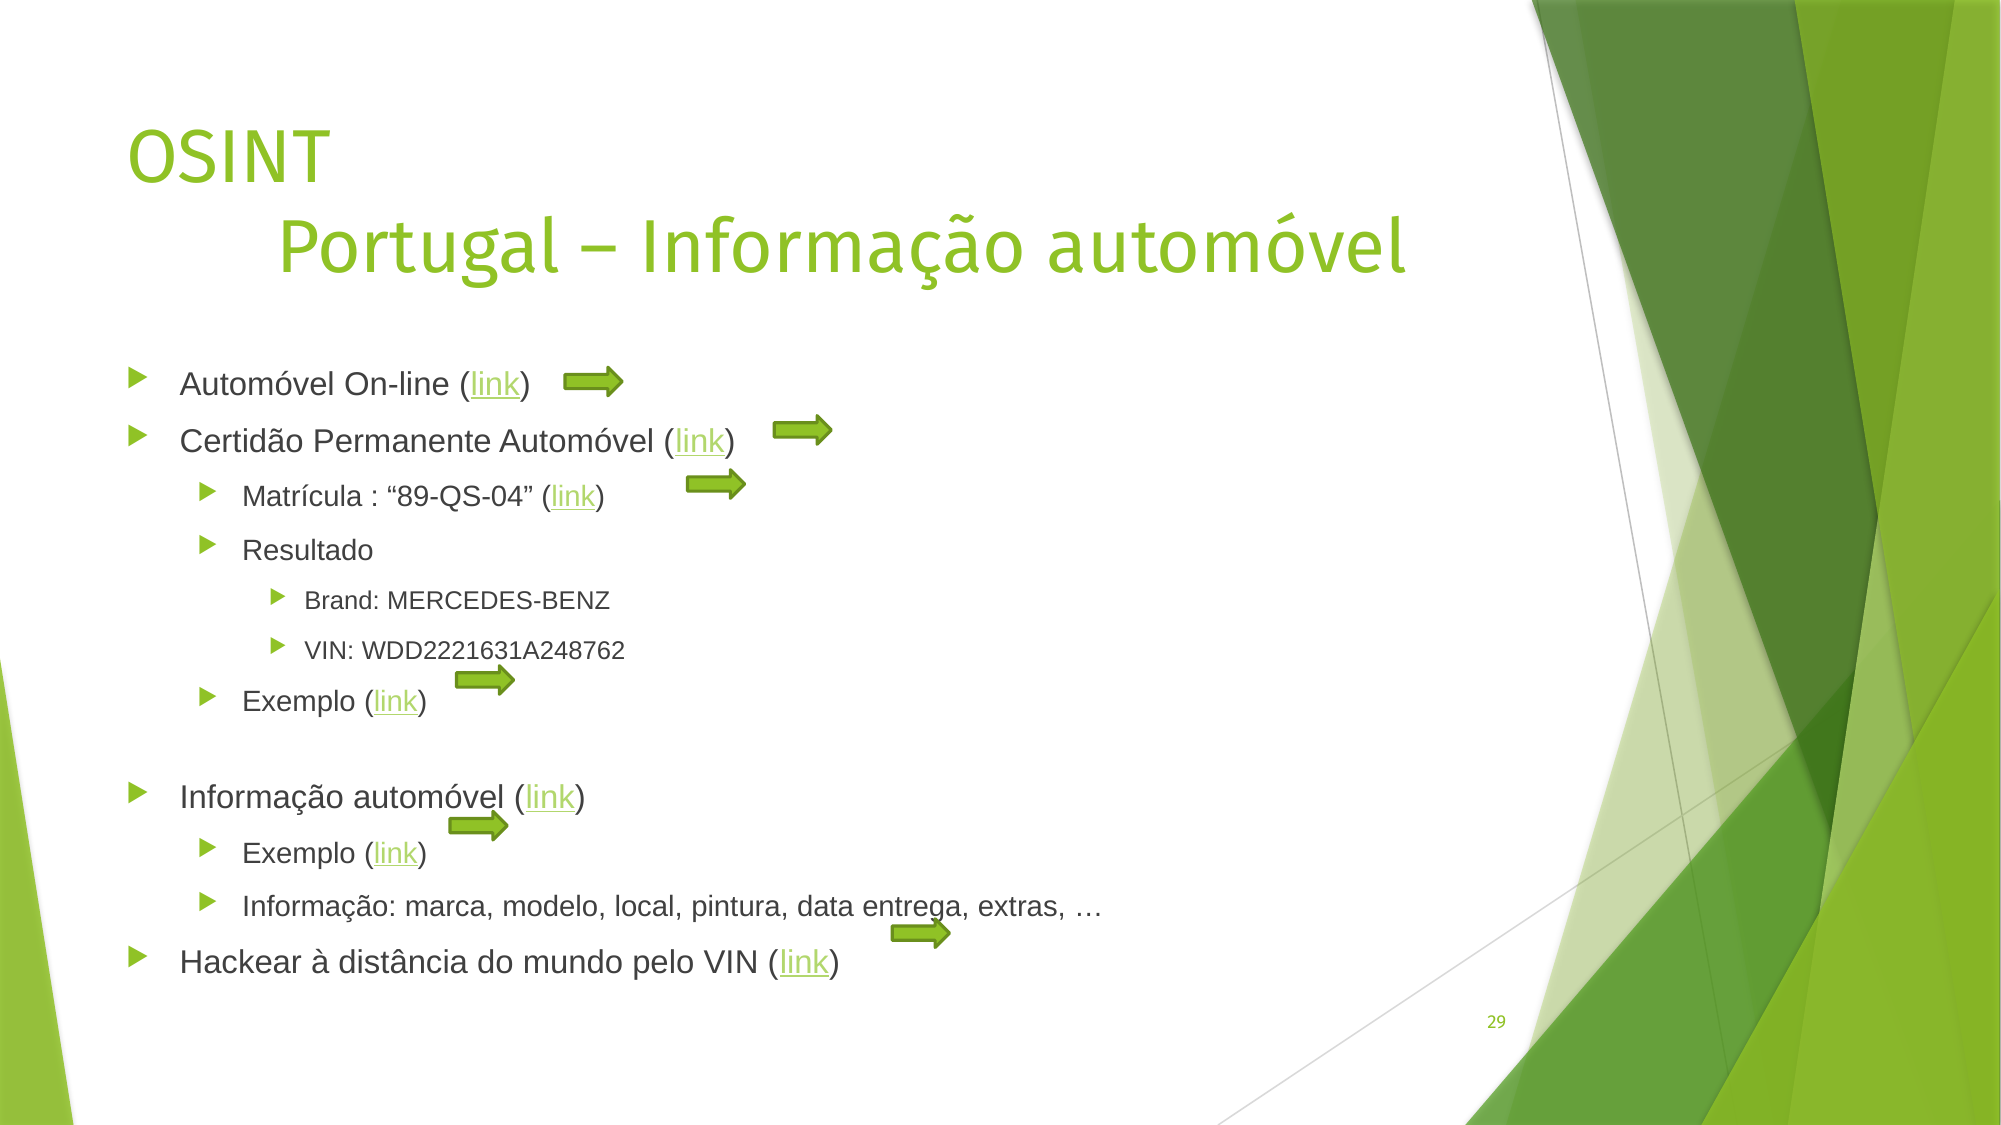

# OSINT Portugal – Informação automóvel
Automóvel On-line (link)
Certidão Permanente Automóvel (link)
Matrícula : “89-QS-04” (link)
Resultado
Brand: MERCEDES-BENZ
VIN: WDD2221631A248762
Exemplo (link)

Informação automóvel (link)
Exemplo (link)
Informação: marca, modelo, local, pintura, data entrega, extras, …
Hackear à distância do mundo pelo VIN (link)

29